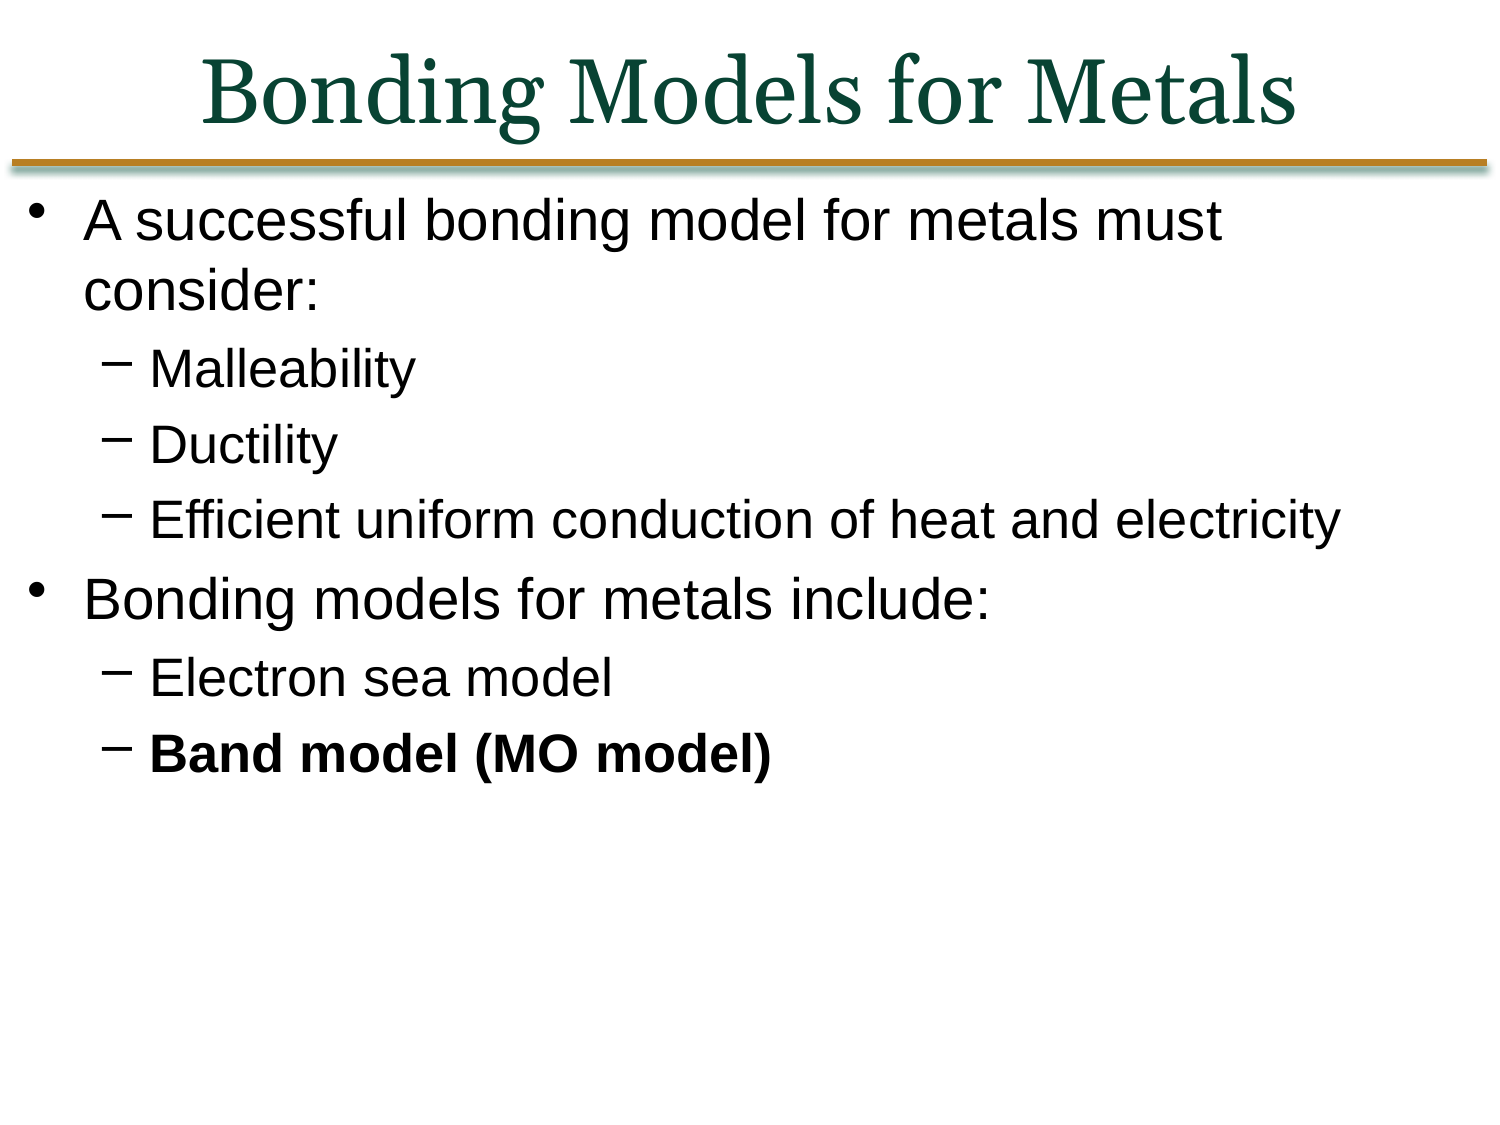

Bonding Models for Metals
A successful bonding model for metals must consider:
Malleability
Ductility
Efficient uniform conduction of heat and electricity
Bonding models for metals include:
Electron sea model
Band model (MO model)